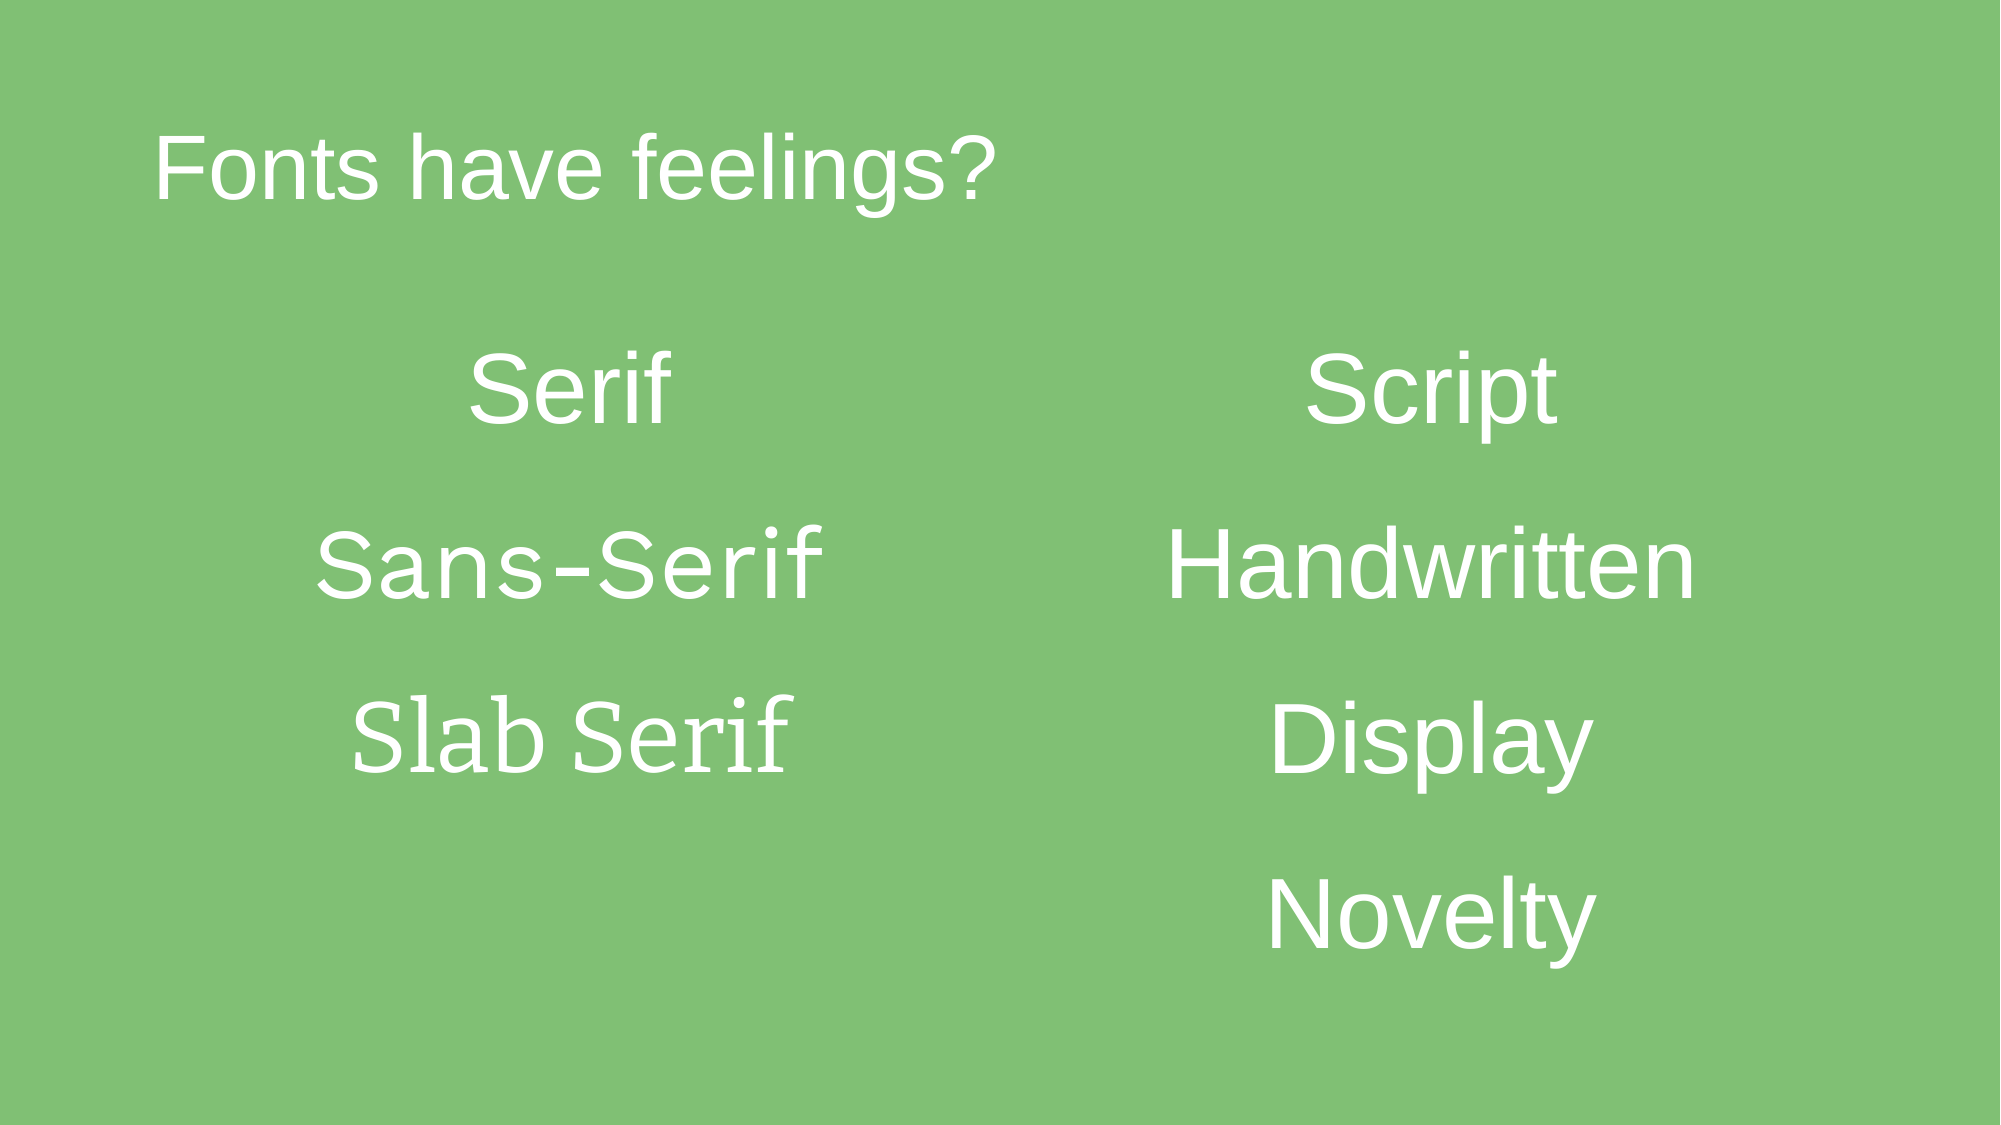

# Fonts have feelings?
| Serif | Script |
| --- | --- |
| Sans-Serif | Handwritten |
| Slab Serif | Display |
|  | Novelty |